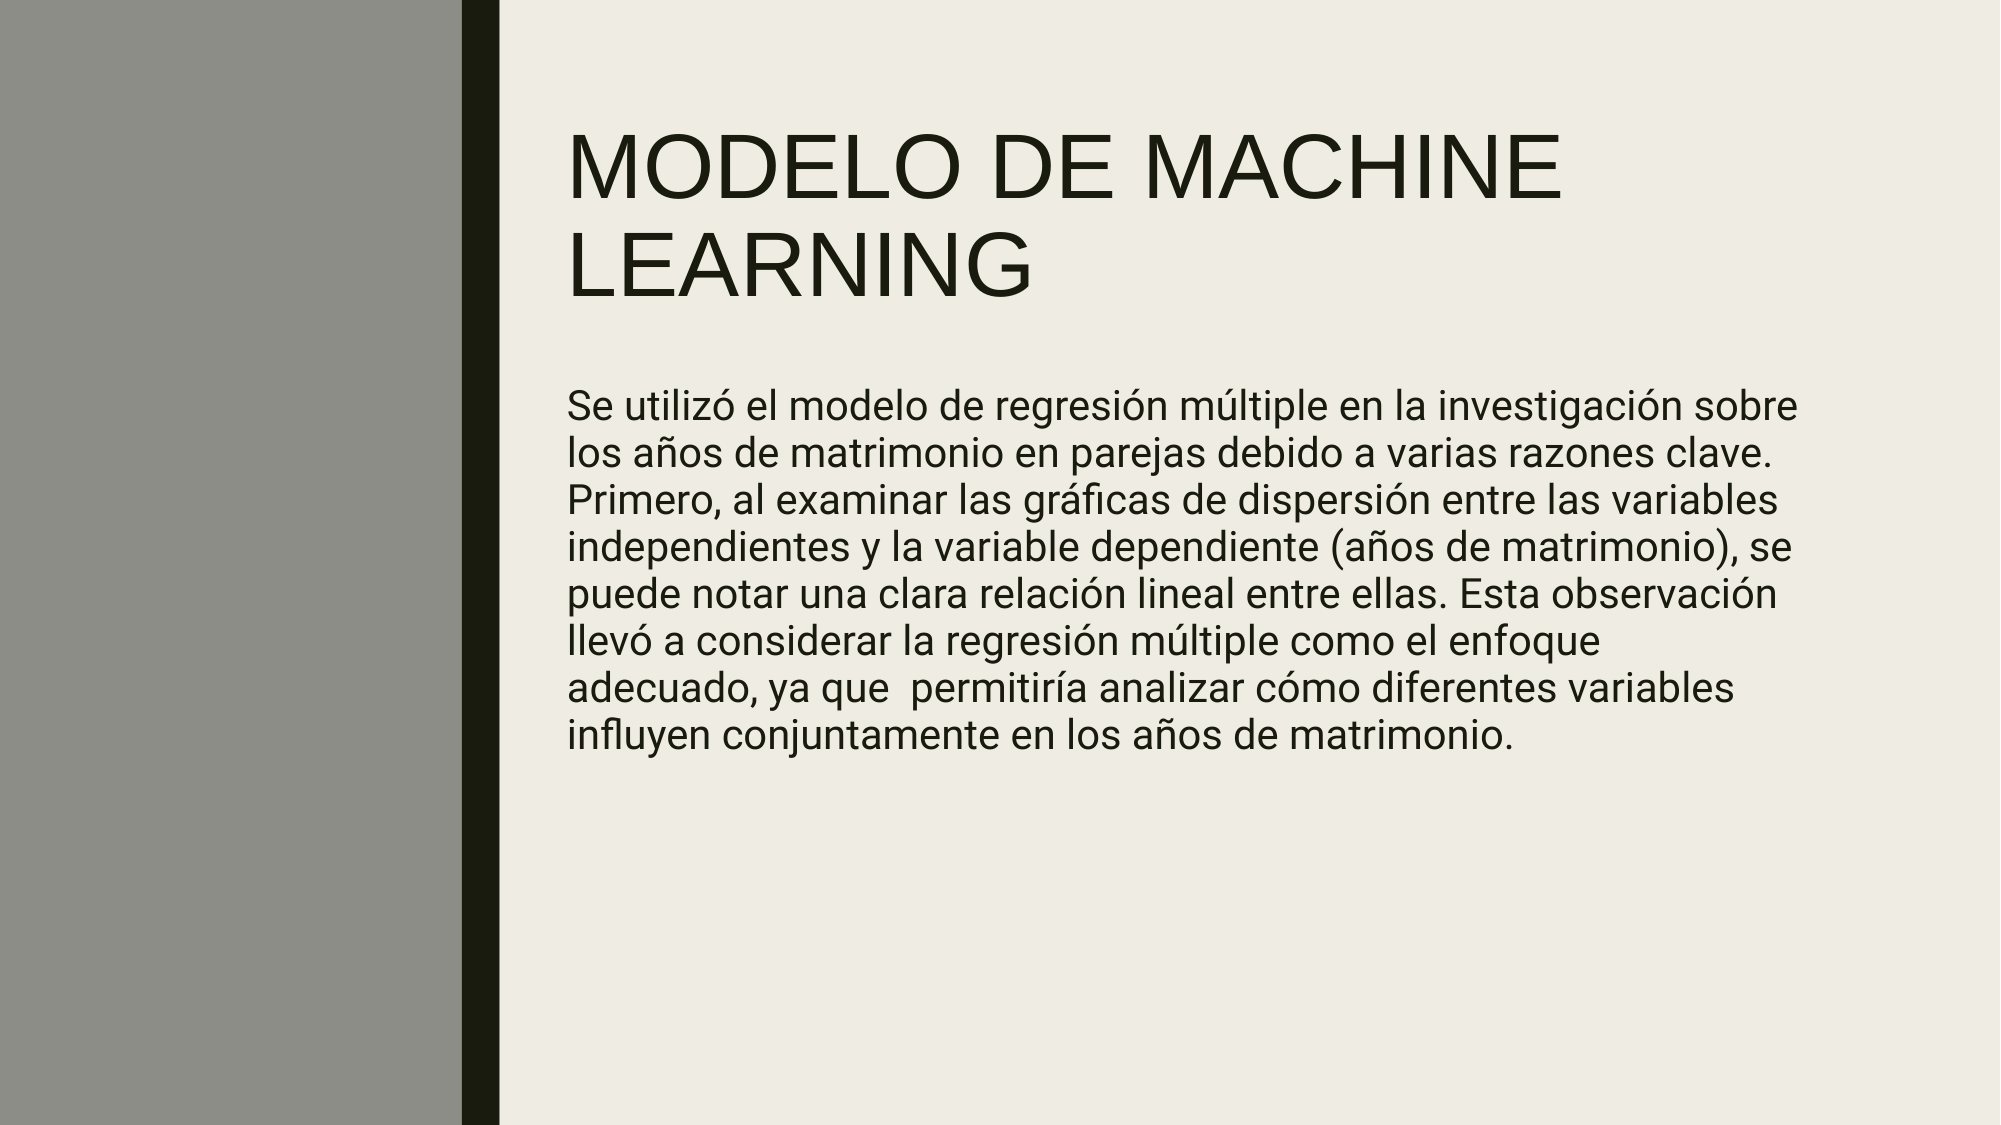

# MODELO DE MACHINE LEARNING
Se utilizó el modelo de regresión múltiple en la investigación sobre los años de matrimonio en parejas debido a varias razones clave. Primero, al examinar las gráficas de dispersión entre las variables independientes y la variable dependiente (años de matrimonio), se puede notar una clara relación lineal entre ellas. Esta observación llevó a considerar la regresión múltiple como el enfoque adecuado, ya que  permitiría analizar cómo diferentes variables influyen conjuntamente en los años de matrimonio.